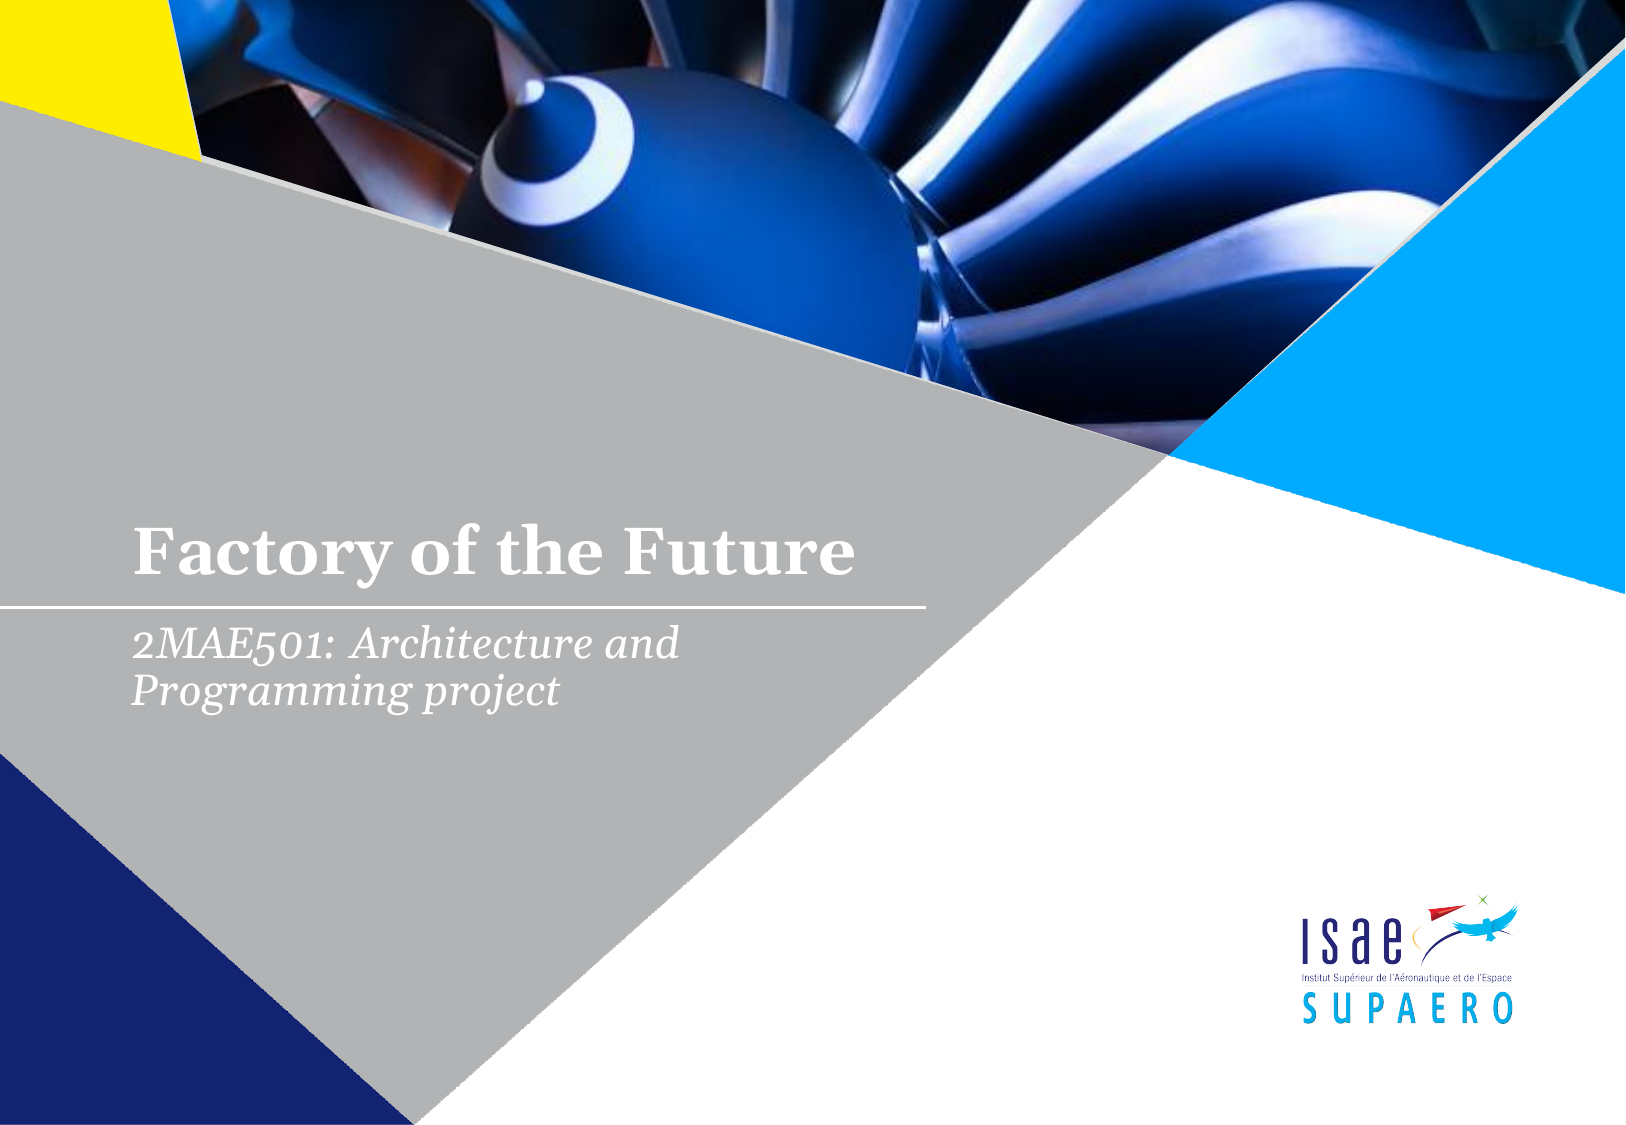

Factory of the Future
# 2MAE501: Architecture and Programming project